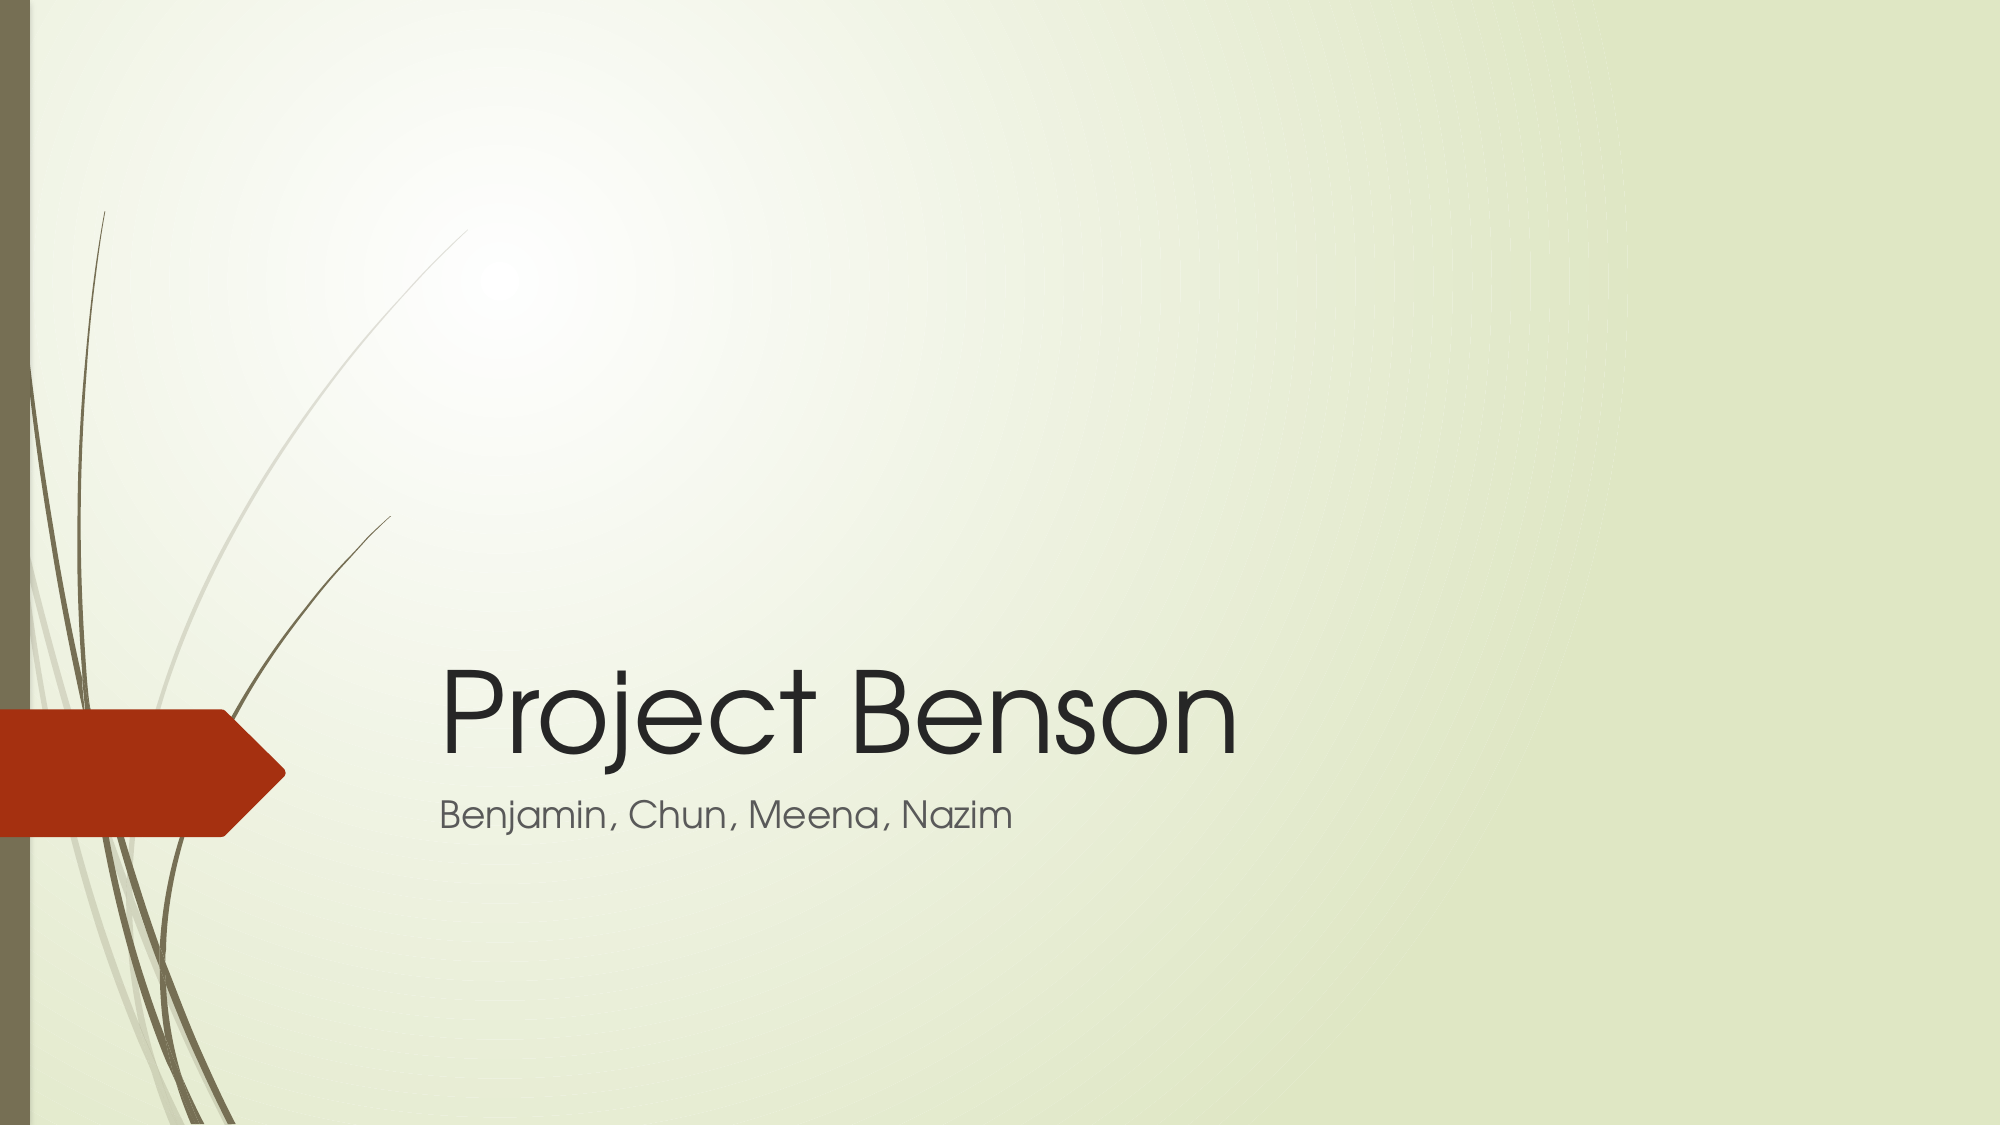

# Project Benson
Benjamin, Chun, Meena, Nazim